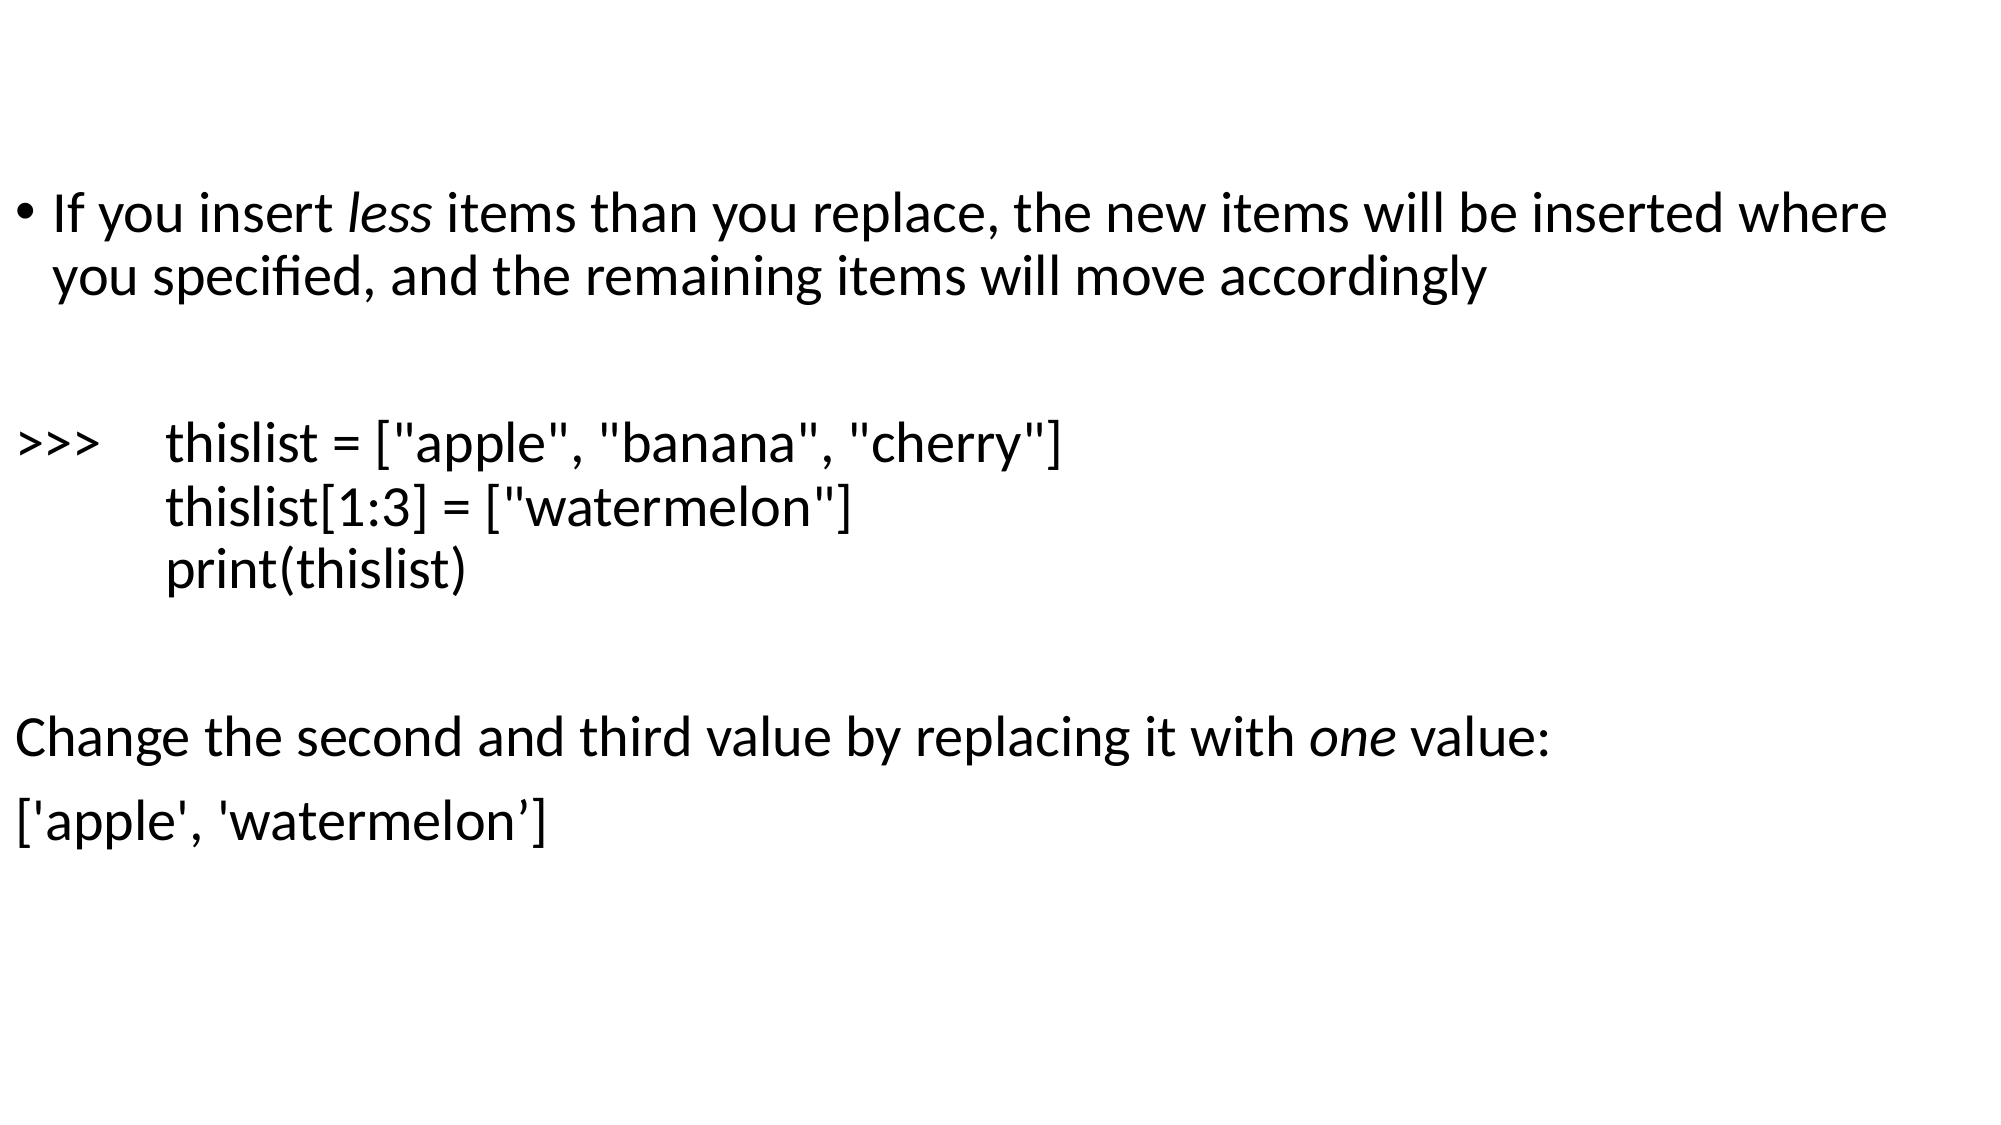

If you insert less items than you replace, the new items will be inserted where you specified, and the remaining items will move accordingly

>>>	thislist = ["apple", "banana", "cherry"]
	thislist[1:3] = ["watermelon"]
	print(thislist)

Change the second and third value by replacing it with one value:
['apple', 'watermelon’]